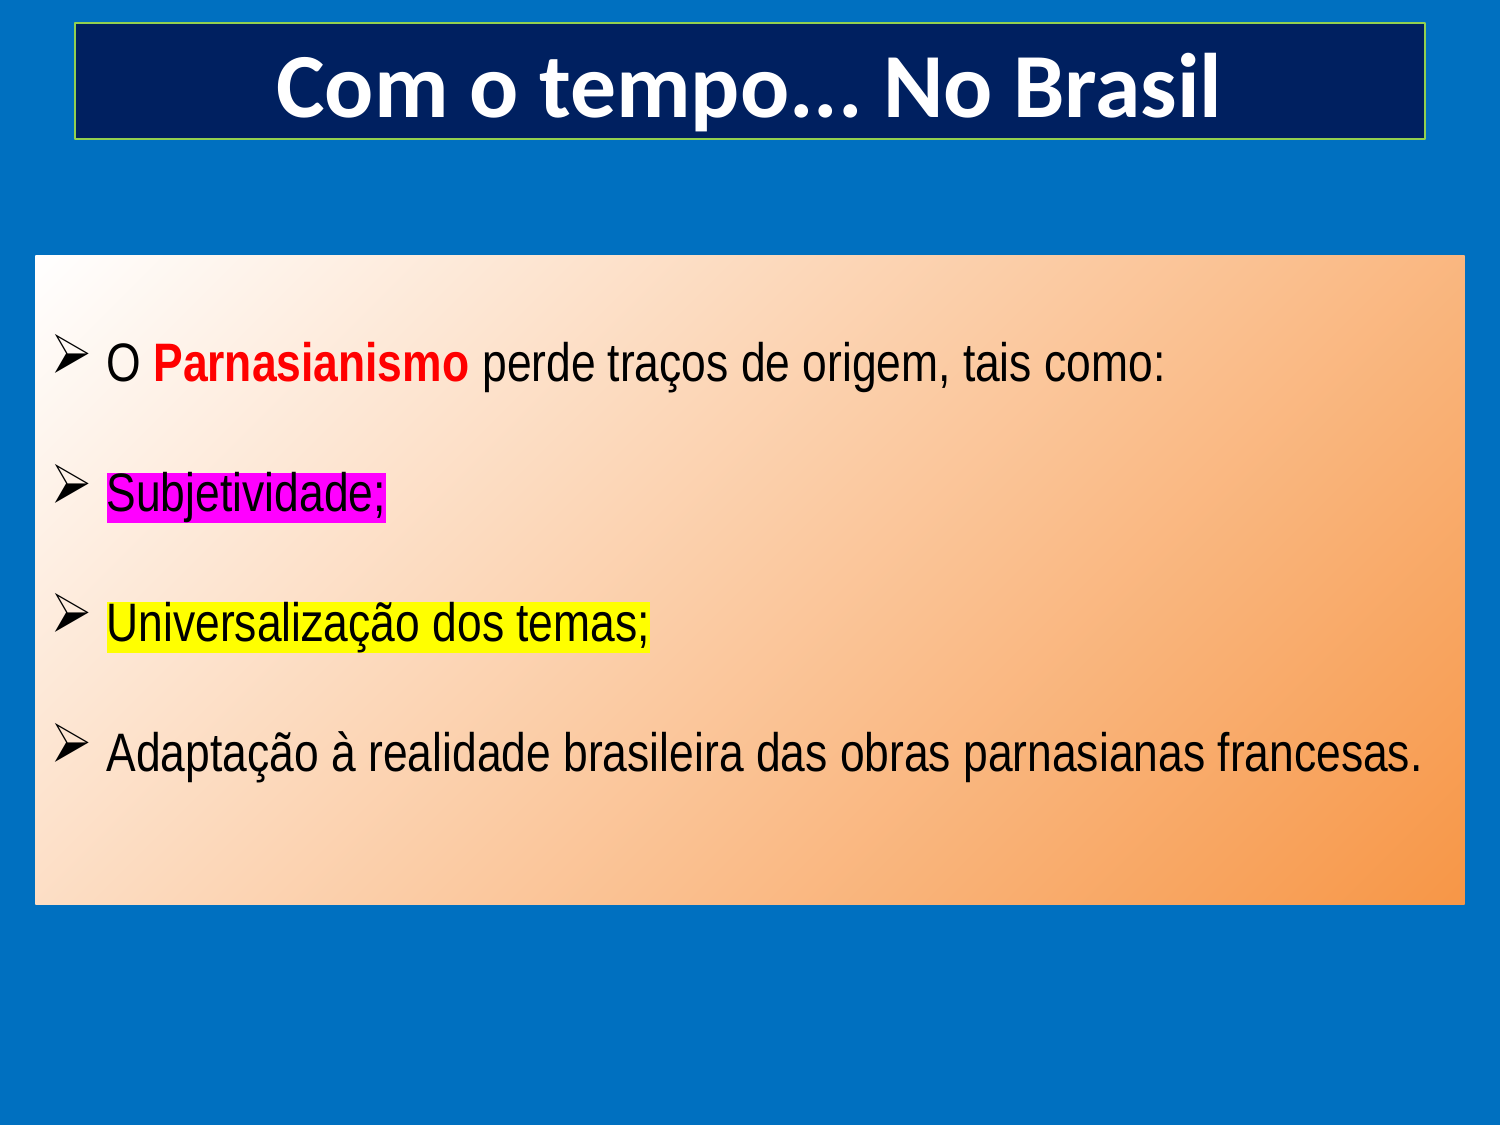

# Com o tempo... No Brasil
O Parnasianismo perde traços de origem, tais como:
Subjetividade;
Universalização dos temas;
Adaptação à realidade brasileira das obras parnasianas francesas.